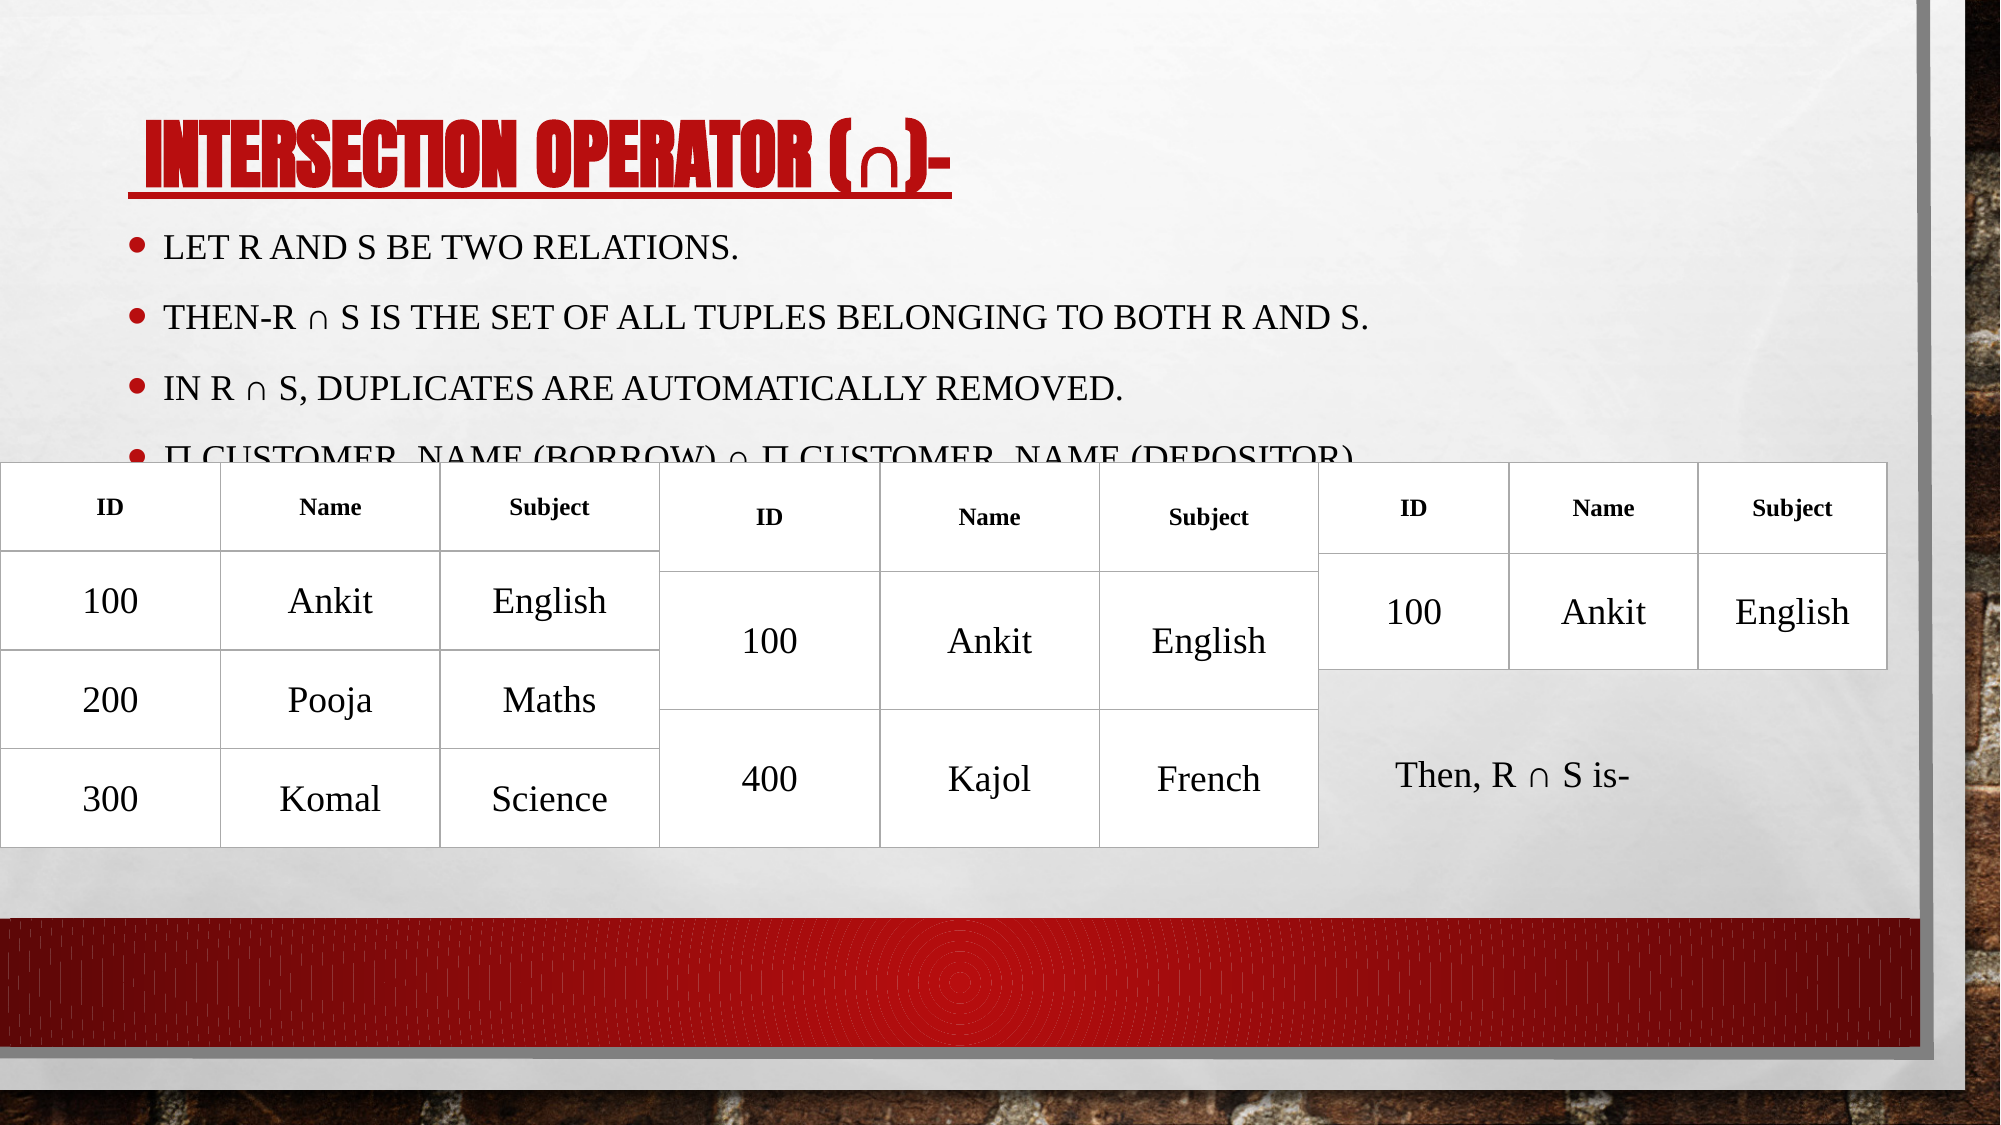

# Intersection Operator (∩)-
Let R and S be two relations.
Then-R ∩ S is the set of all tuples belonging to both R and S.
In R ∩ S, duplicates are automatically removed.
∏ CUSTOMER_NAME (BORROW) ∩ ∏ CUSTOMER_NAME (DEPOSITOR)

| ID | Name | Subject |
| --- | --- | --- |
| 100 | Ankit | English |
| ID | Name | Subject |
| --- | --- | --- |
| 100 | Ankit | English |
| 200 | Pooja | Maths |
| 300 | Komal | Science |
| ID | Name | Subject |
| --- | --- | --- |
| 100 | Ankit | English |
| 400 | Kajol | French |
Then, R ∩ S is-